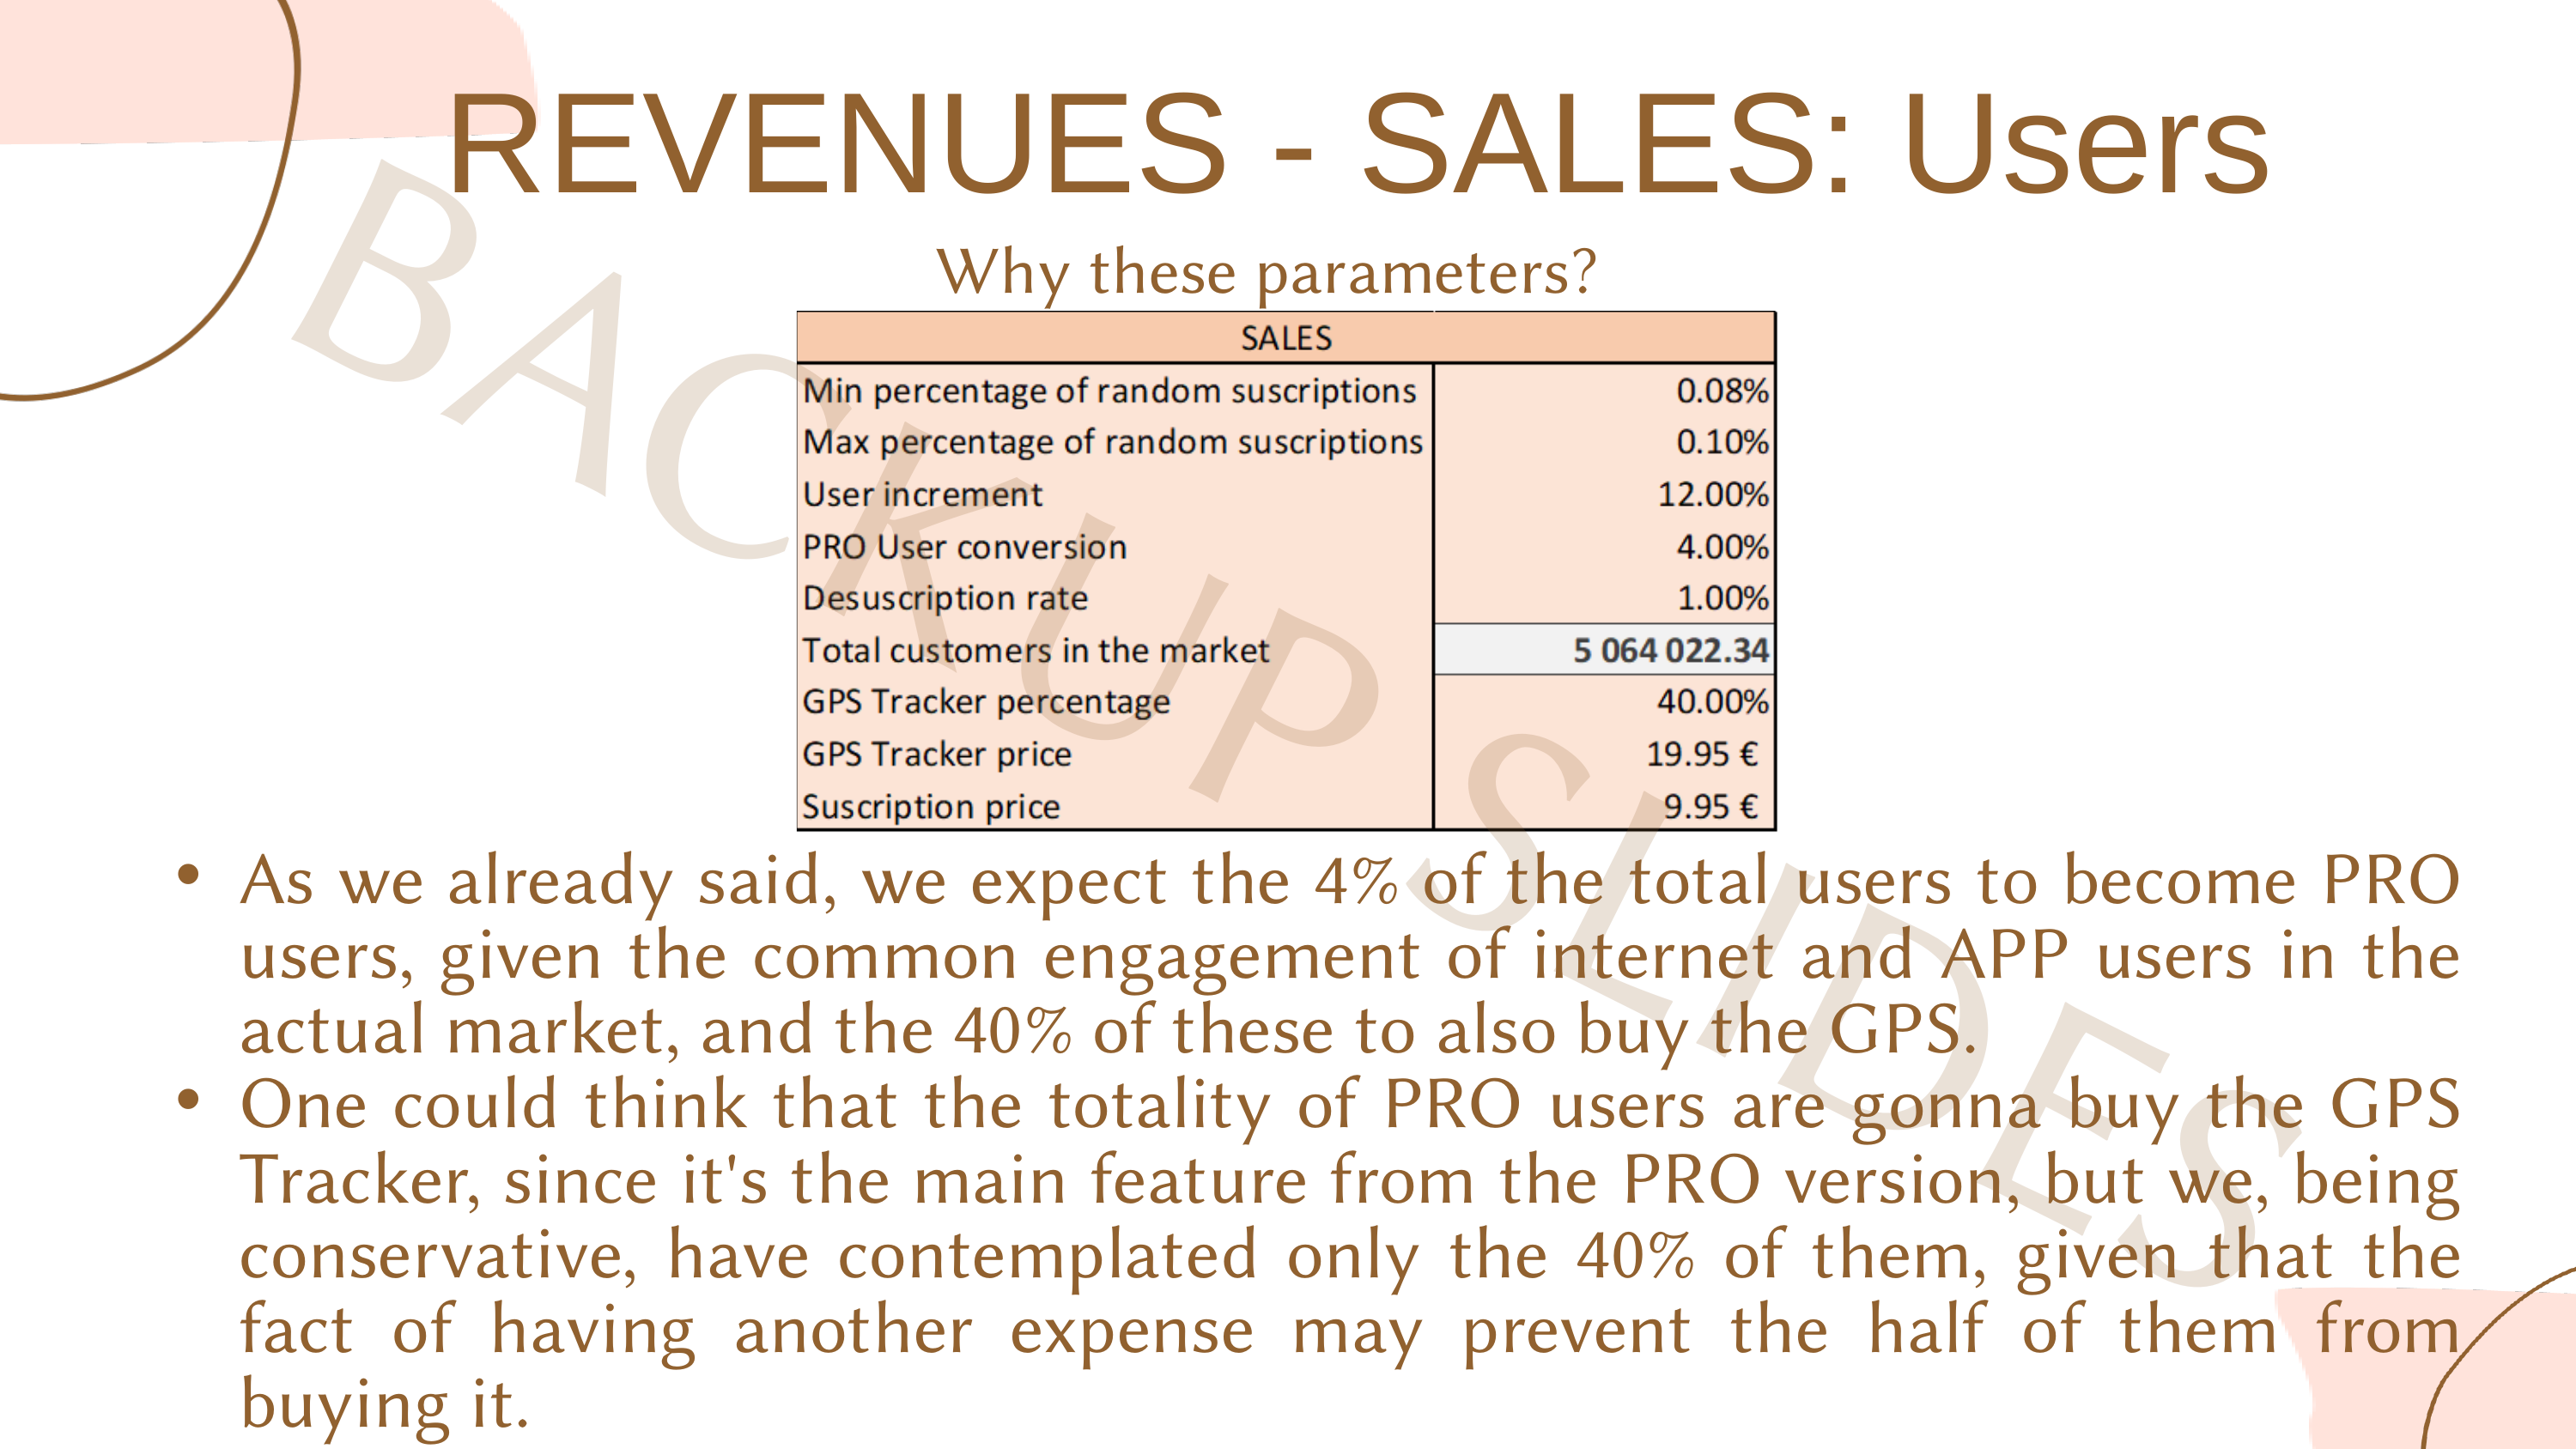

REVENUES - SALES: Users
Why these parameters?

BACKUP SLIDES
As we already said, we expect the 4% of the total users to become PRO users, given the common engagement of internet and APP users in the actual market, and the 40% of these to also buy the GPS.
One could think that the totality of PRO users are gonna buy the GPS Tracker, since it's the main feature from the PRO version, but we, being conservative, have contemplated only the 40% of them, given that the fact of having another expense may prevent the half of them from buying it.